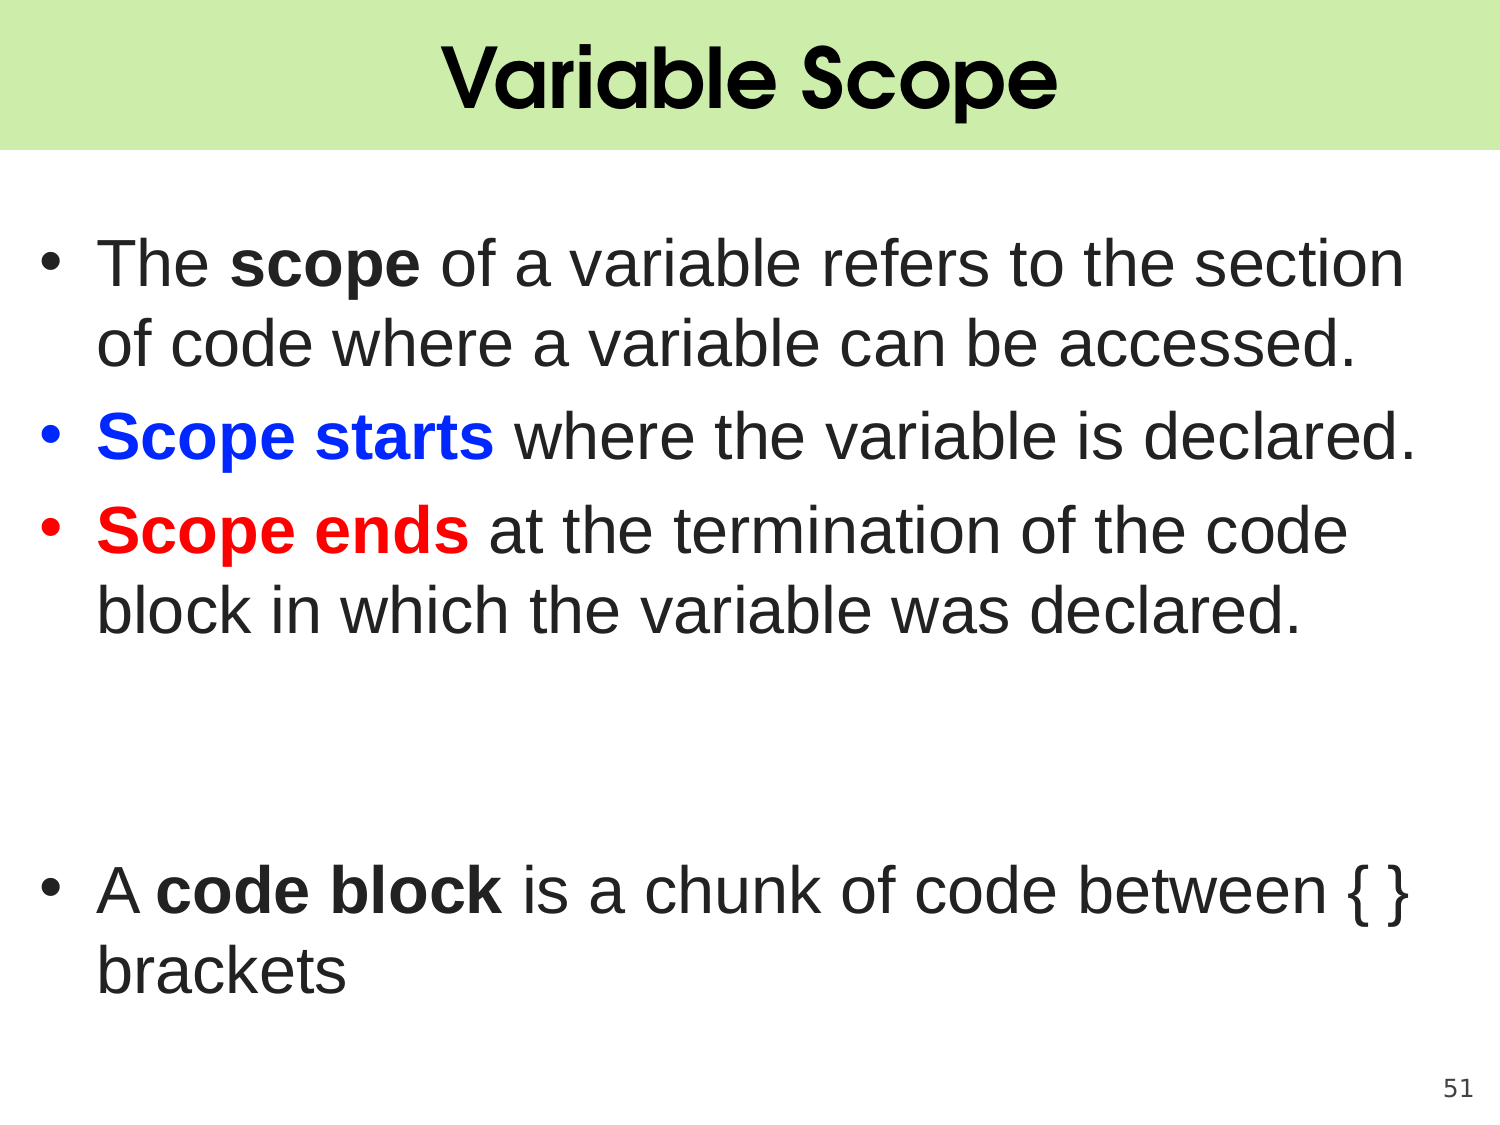

# Variable Scope
The scope of a variable refers to the section of code where a variable can be accessed.
Scope starts where the variable is declared.
Scope ends at the termination of the code block in which the variable was declared.

A code block is a chunk of code between { } brackets